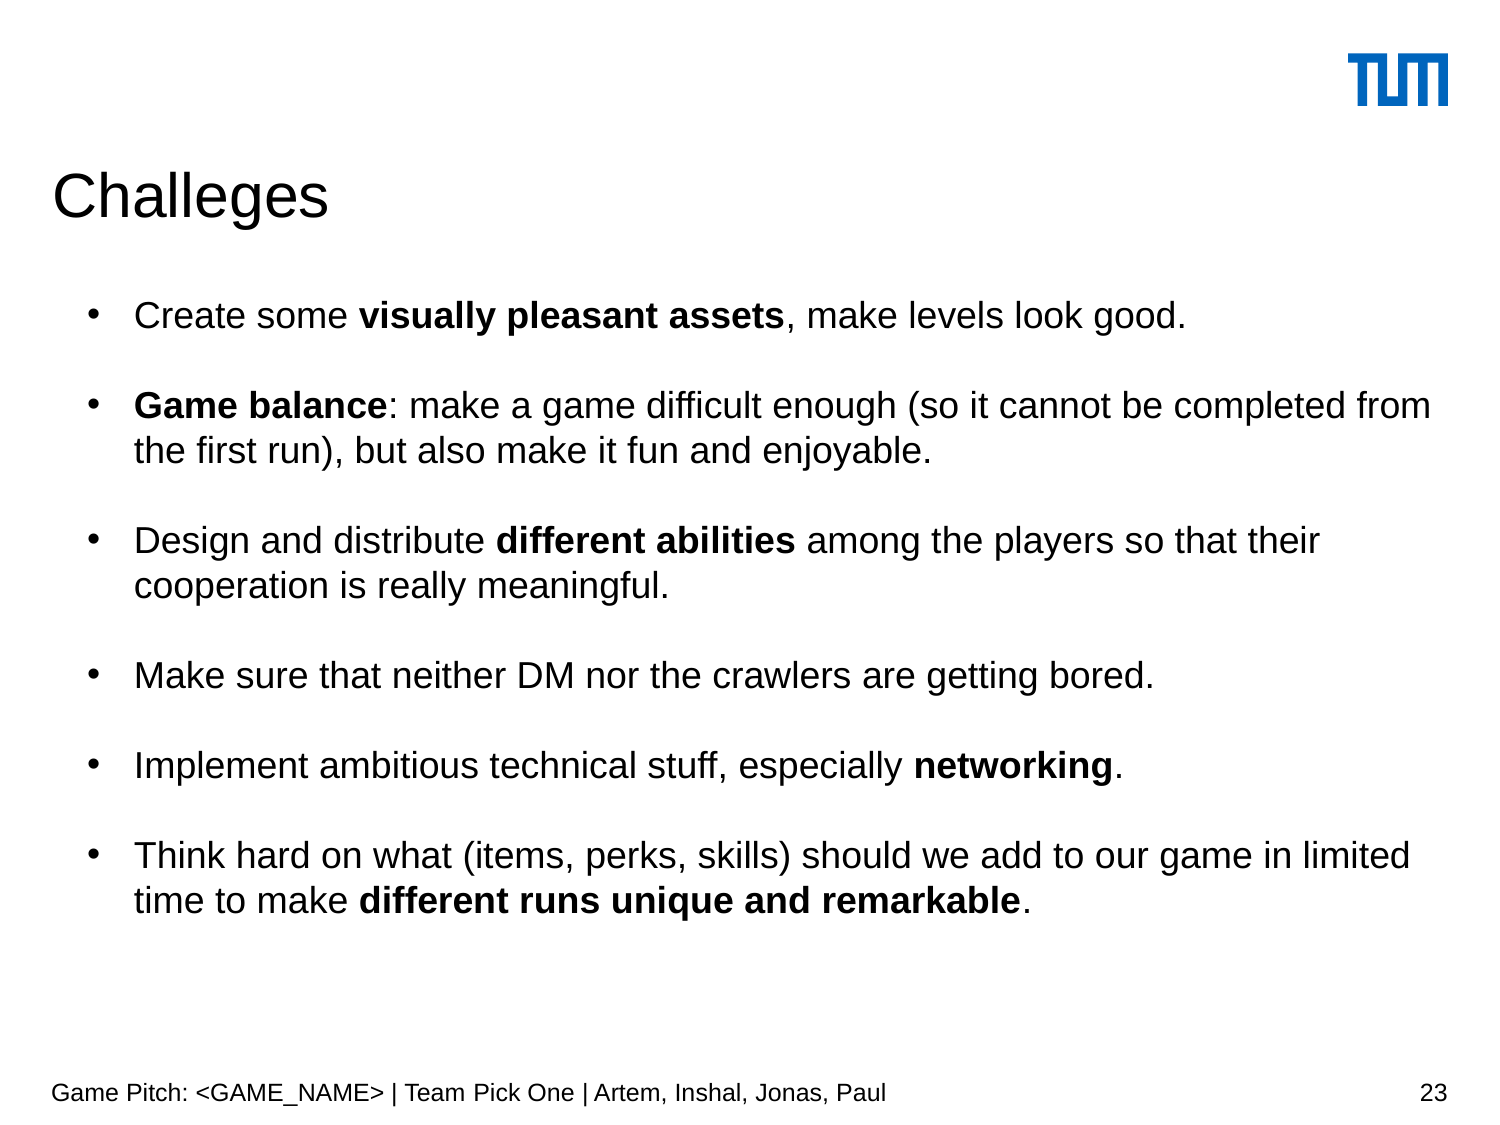

# Challeges
Create some visually pleasant assets, make levels look good.

Game balance: make a game difficult enough (so it cannot be completed from the first run), but also make it fun and enjoyable.

Design and distribute different abilities among the players so that their cooperation is really meaningful.

Make sure that neither DM nor the crawlers are getting bored.

Implement ambitious technical stuff, especially networking.

Think hard on what (items, perks, skills) should we add to our game in limited time to make different runs unique and remarkable.
Game Pitch: <GAME_NAME> | Team Pick One | Artem, Inshal, Jonas, Paul
23